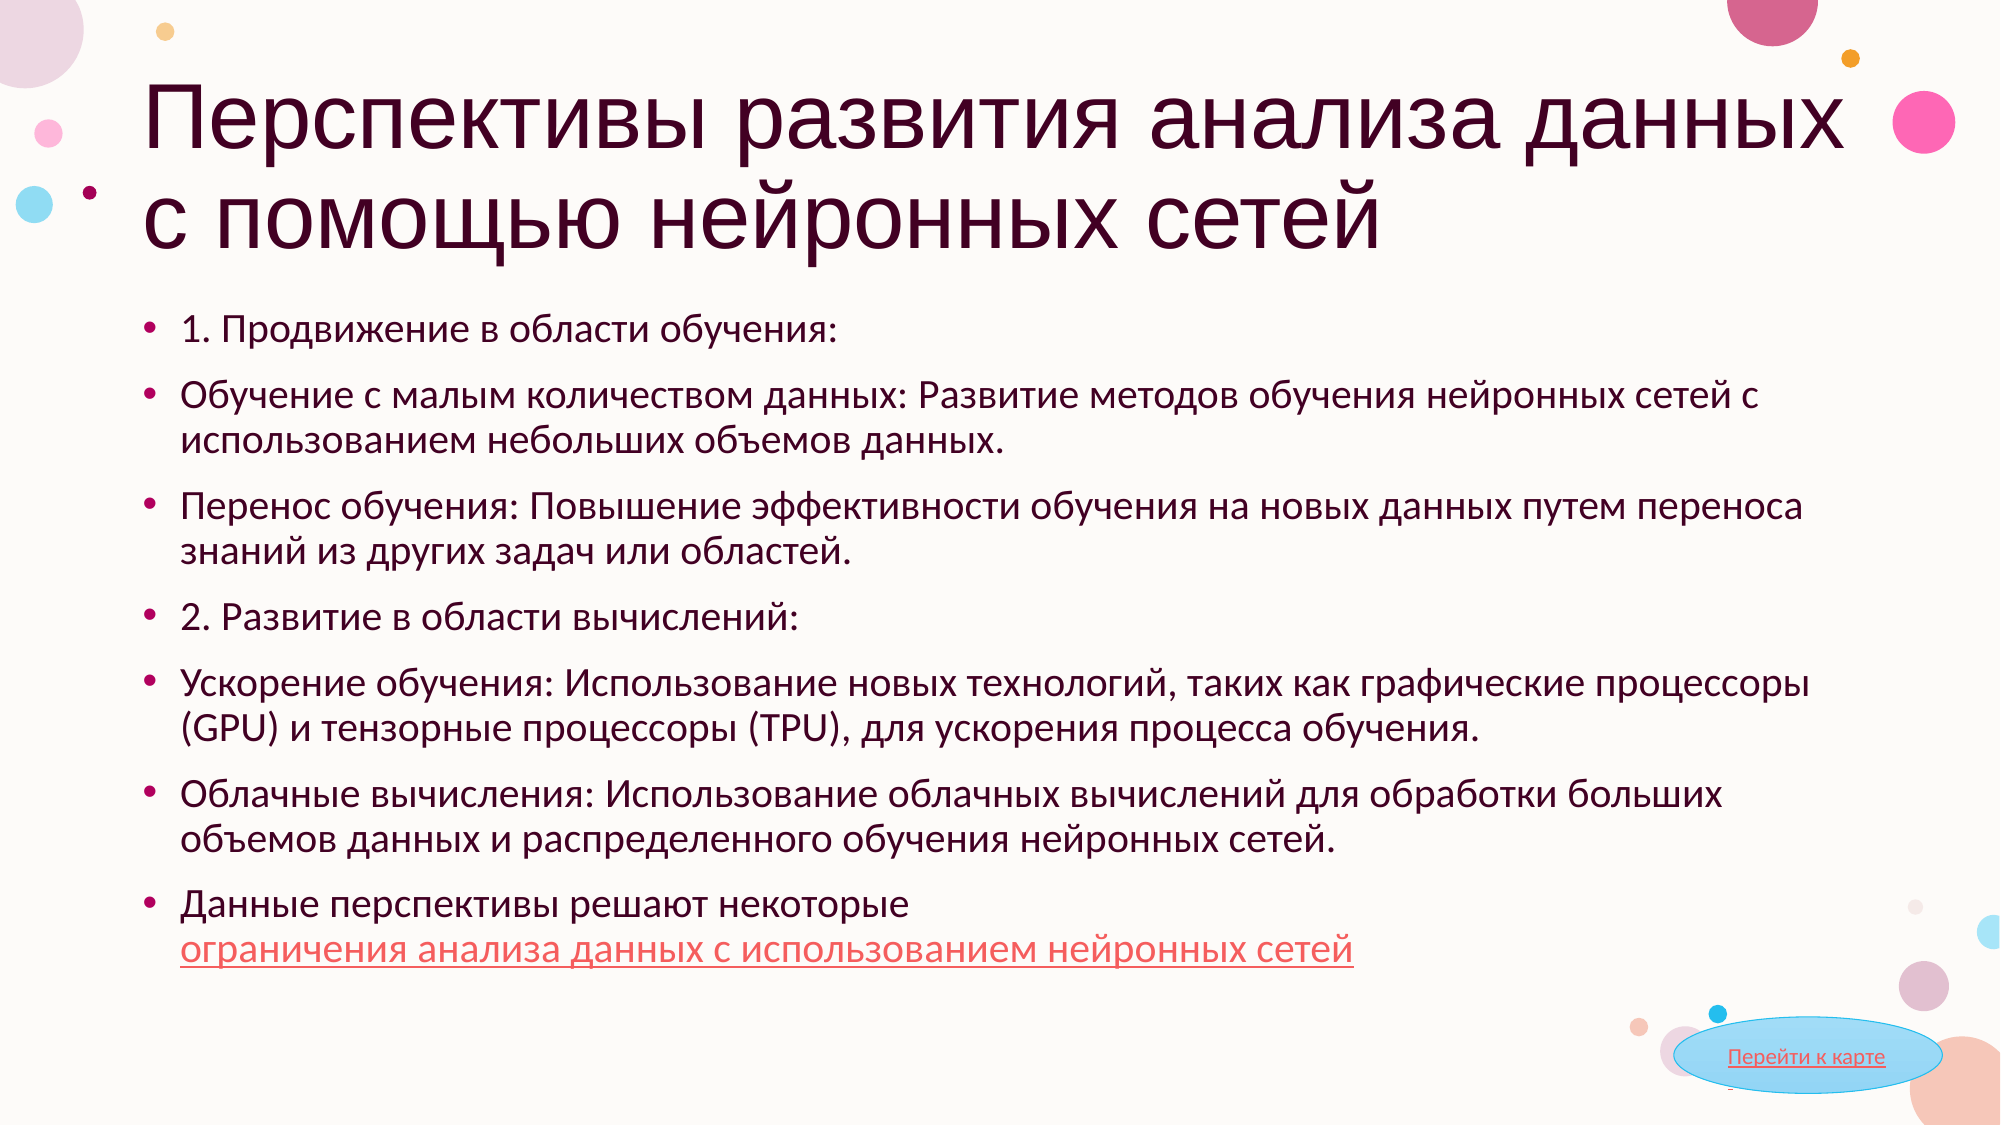

# Перспективы развития анализа данных с помощью нейронных сетей
1. Продвижение в области обучения:
Обучение с малым количеством данных: Развитие методов обучения нейронных сетей с использованием небольших объемов данных.
Перенос обучения: Повышение эффективности обучения на новых данных путем переноса знаний из других задач или областей.
2. Развитие в области вычислений:
Ускорение обучения: Использование новых технологий, таких как графические процессоры (GPU) и тензорные процессоры (TPU), для ускорения процесса обучения.
Облачные вычисления: Использование облачных вычислений для обработки больших объемов данных и распределенного обучения нейронных сетей.
Данные перспективы решают некоторые ограничения анализа данных с использованием нейронных сетей

Перейти к карте